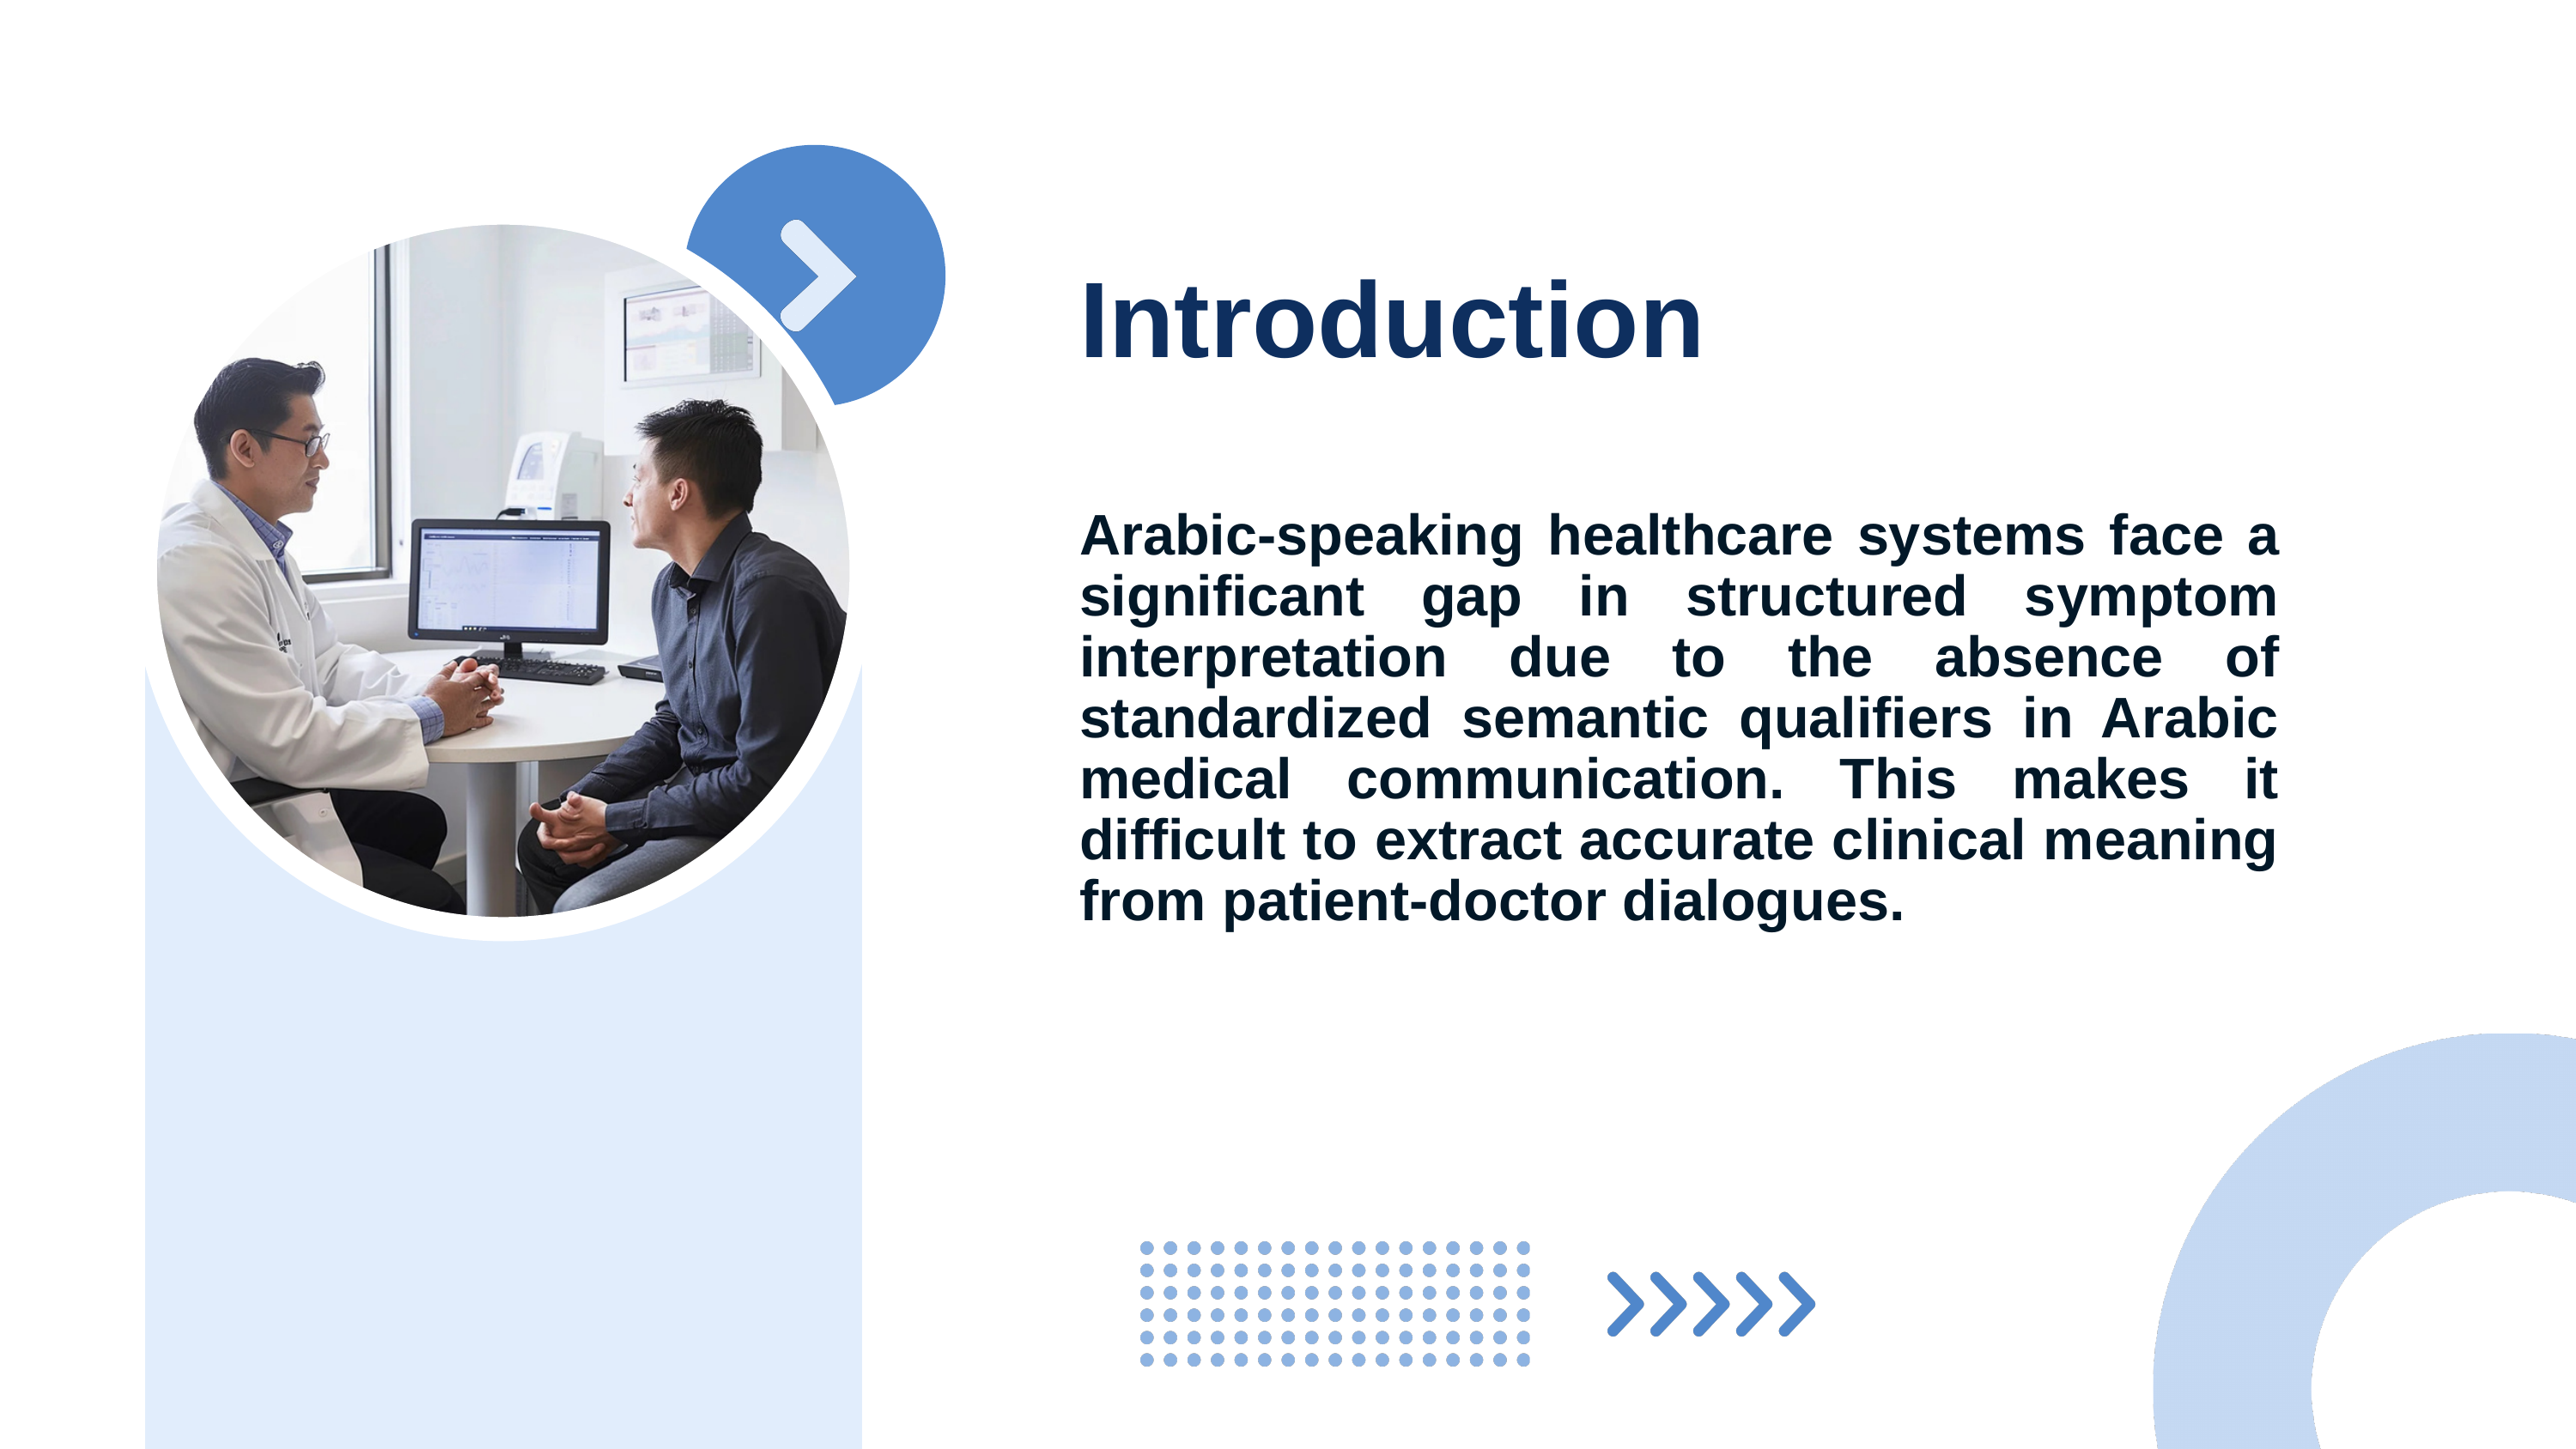

Introduction
Arabic-speaking healthcare systems face a significant gap in structured symptom interpretation due to the absence of standardized semantic qualifiers in Arabic medical communication. This makes it difficult to extract accurate clinical meaning from patient-doctor dialogues.